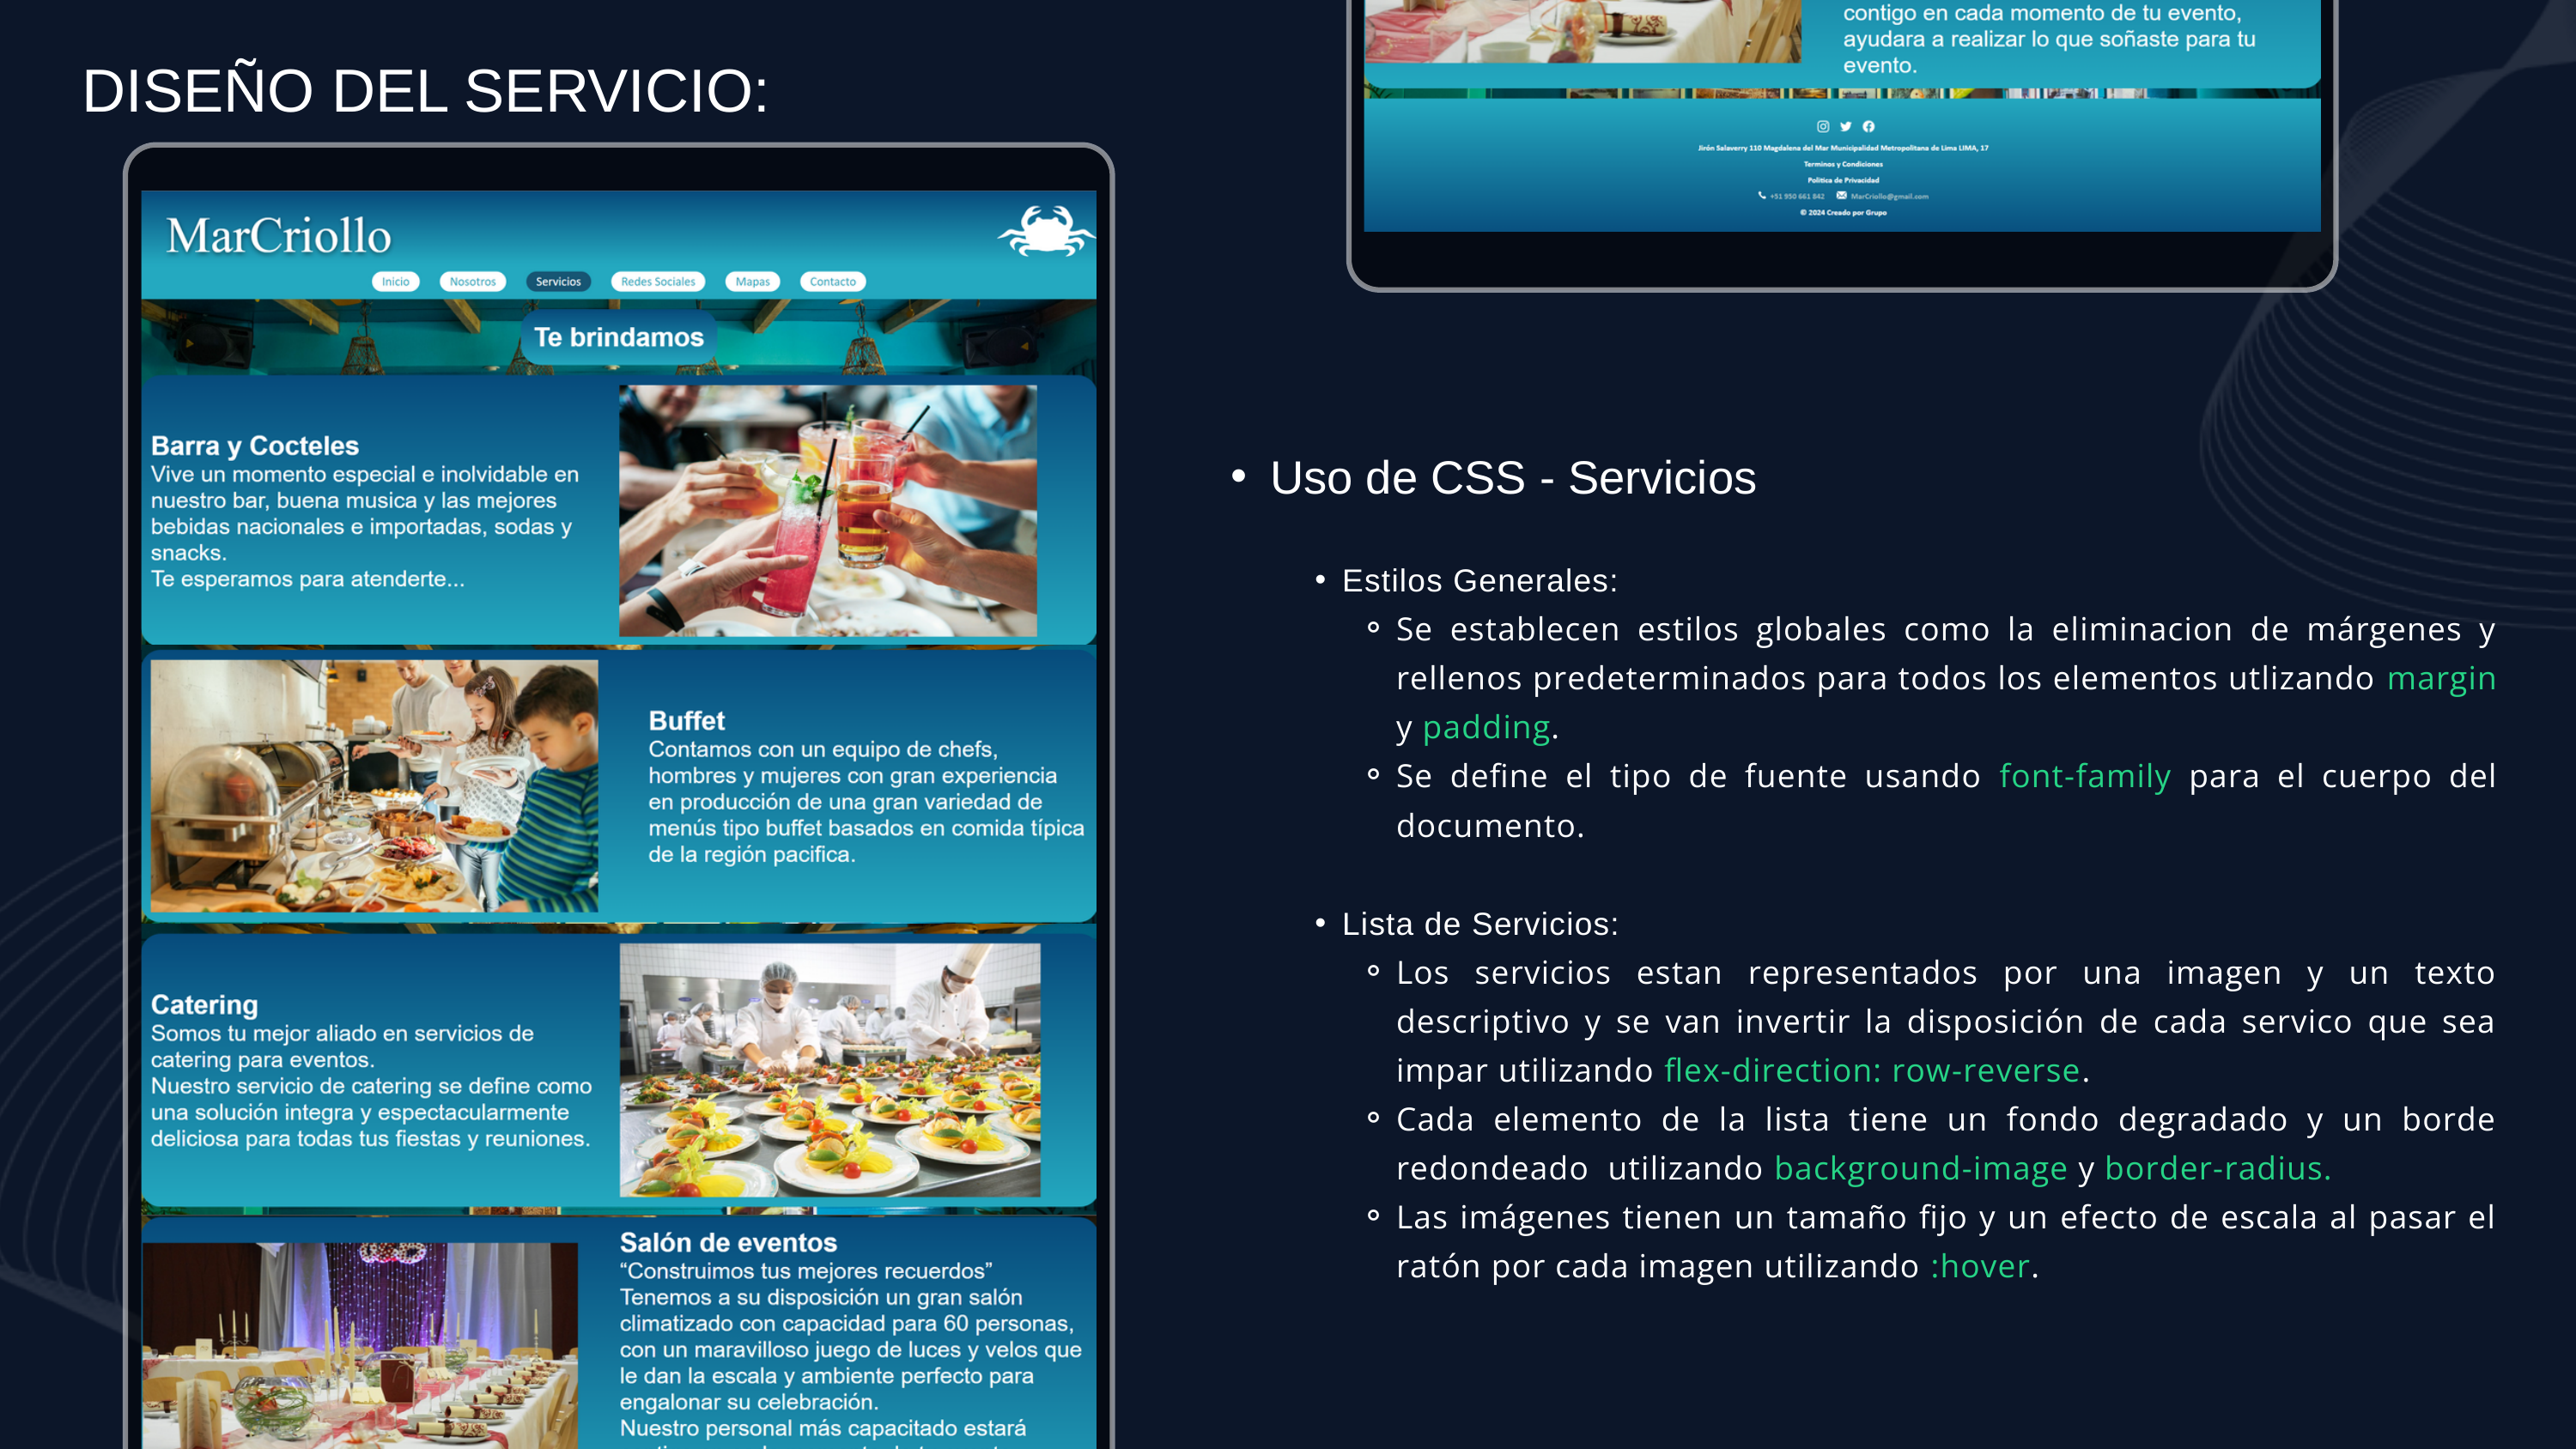

DISEÑO DEL SERVICIO:

Uso de CSS - Servicios
Estilos Generales:
Se establecen estilos globales como la eliminacion de márgenes y rellenos predeterminados para todos los elementos utlizando margin y padding.
Se define el tipo de fuente usando font-family para el cuerpo del documento.

Lista de Servicios:
Los servicios estan representados por una imagen y un texto descriptivo y se van invertir la disposición de cada servico que sea impar utilizando flex-direction: row-reverse.
Cada elemento de la lista tiene un fondo degradado y un borde redondeado  utilizando background-image y border-radius.
Las imágenes tienen un tamaño fijo y un efecto de escala al pasar el ratón por cada imagen utilizando :hover.